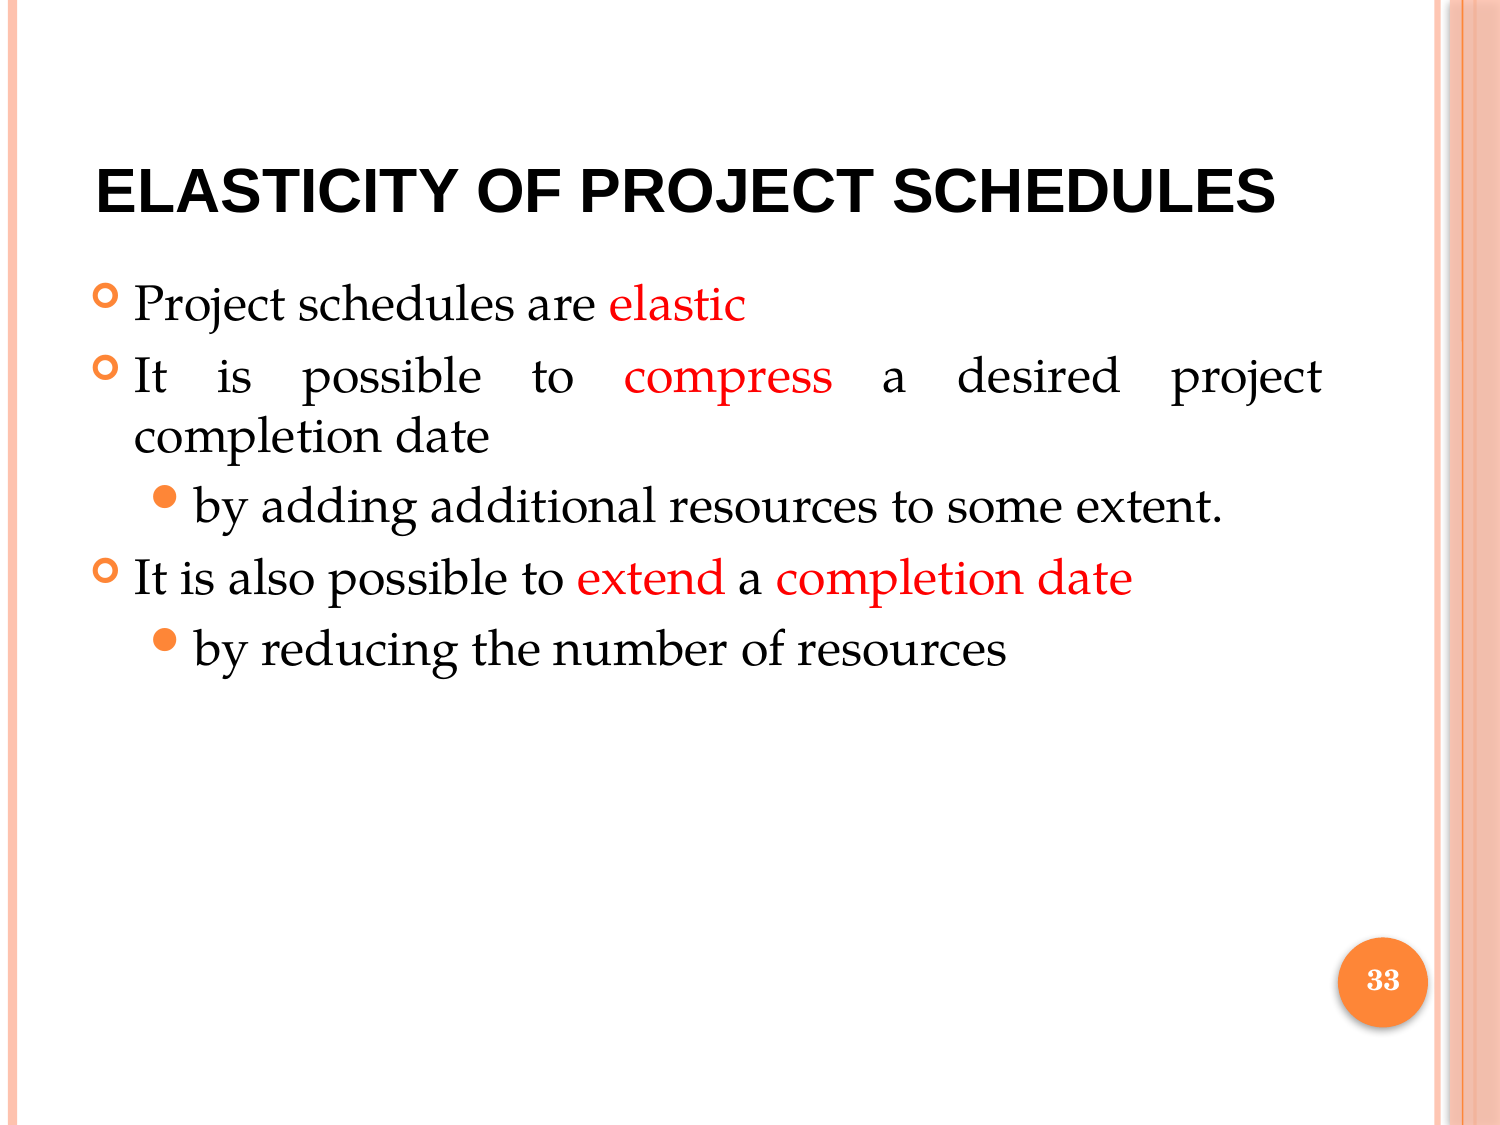

# Elasticity of project schedules
Project schedules are elastic
It is possible to compress a desired project completion date
by adding additional resources to some extent.
It is also possible to extend a completion date
by reducing the number of resources
33